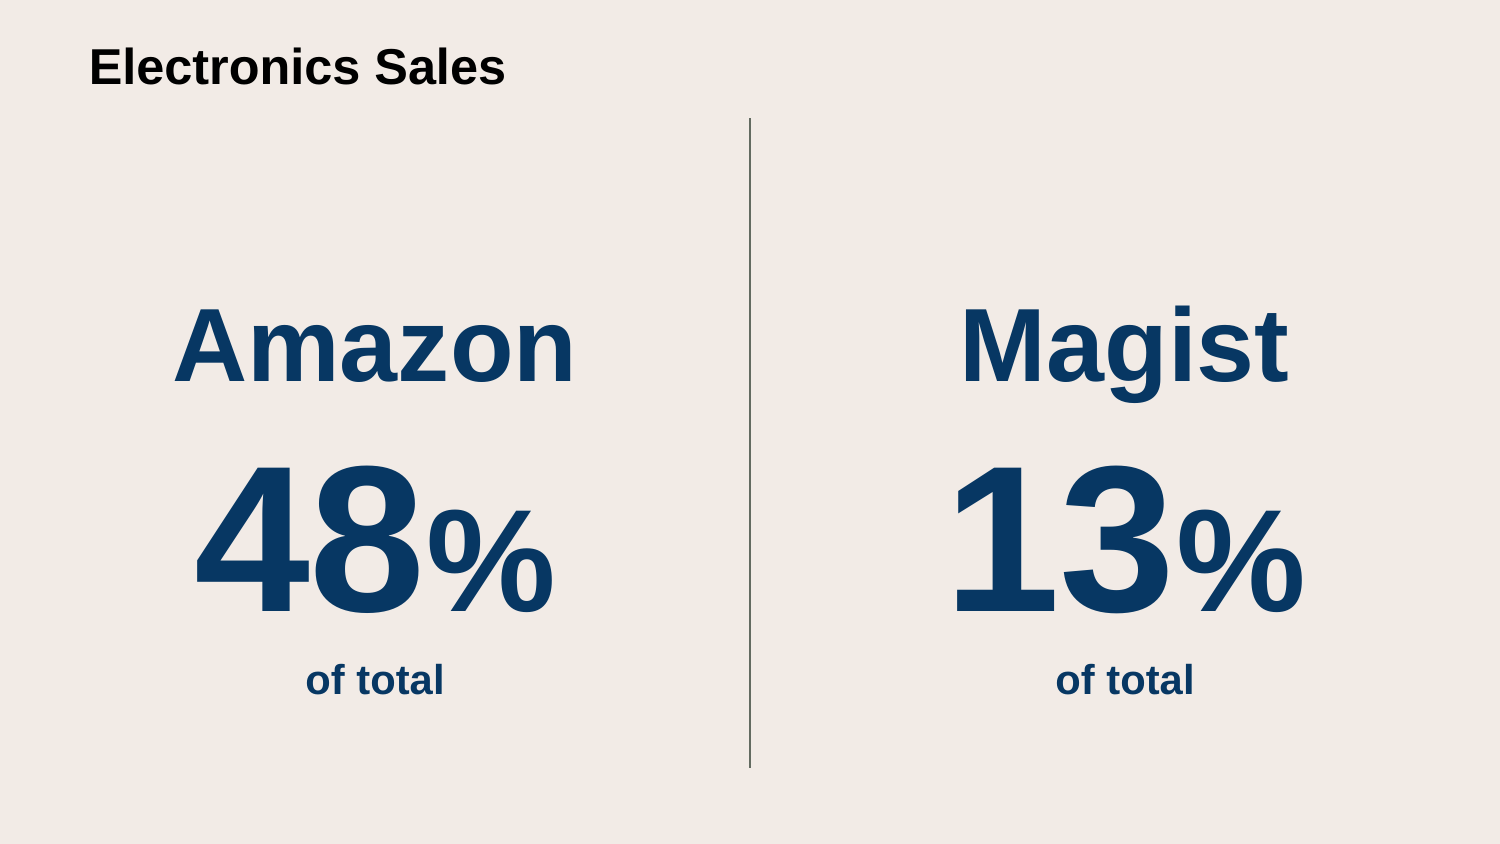

# Electronics Sales
Amazon
48%
of total
Magist
13%
of total